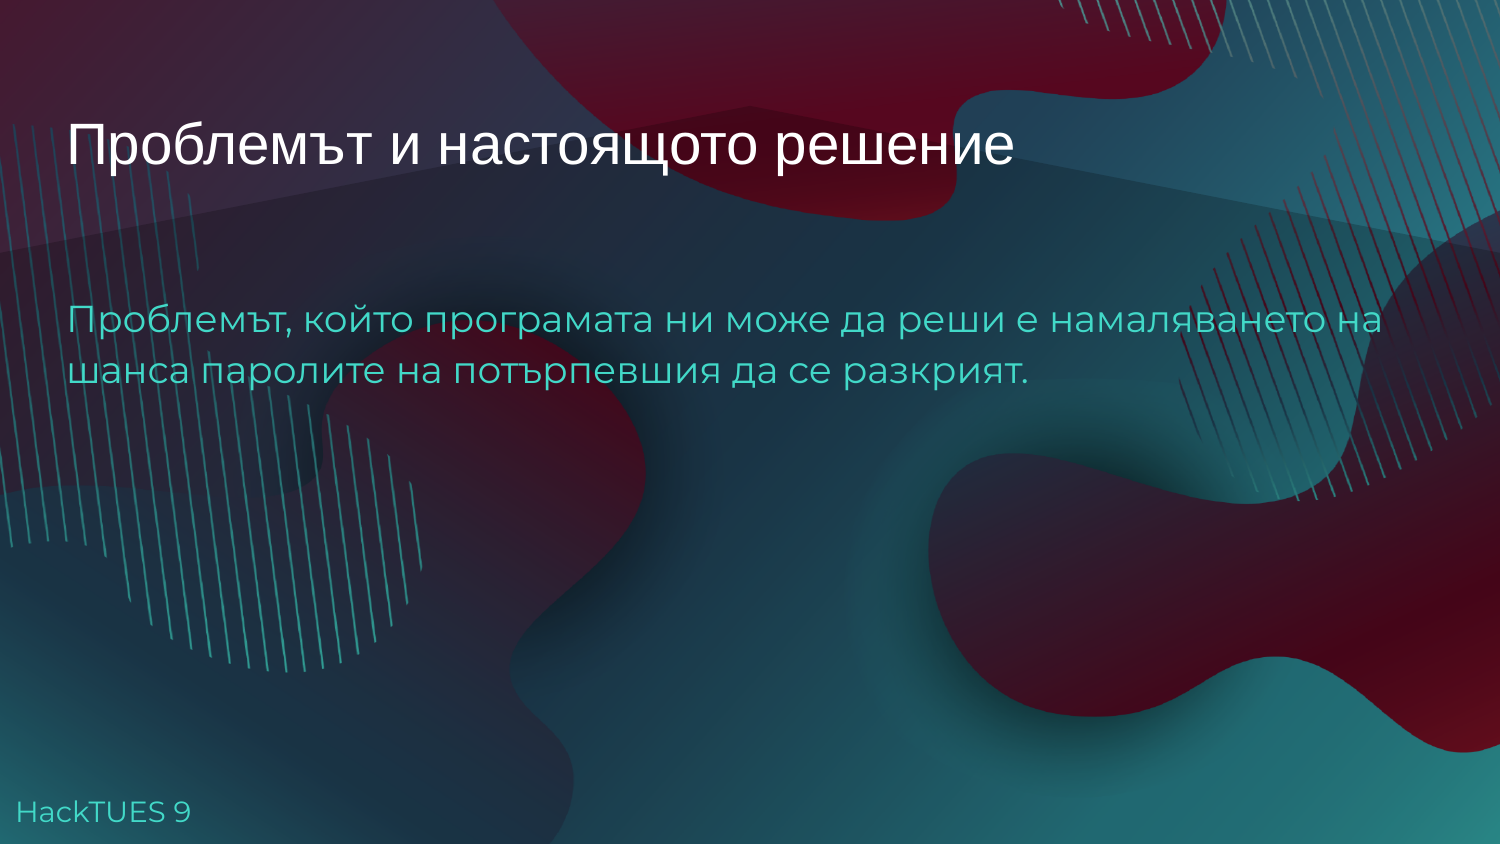

# Проблемът и настоящото решение
Проблемът, който програмата ни може да реши е намаляването на шанса паролите на потърпевшия да се разкрият.